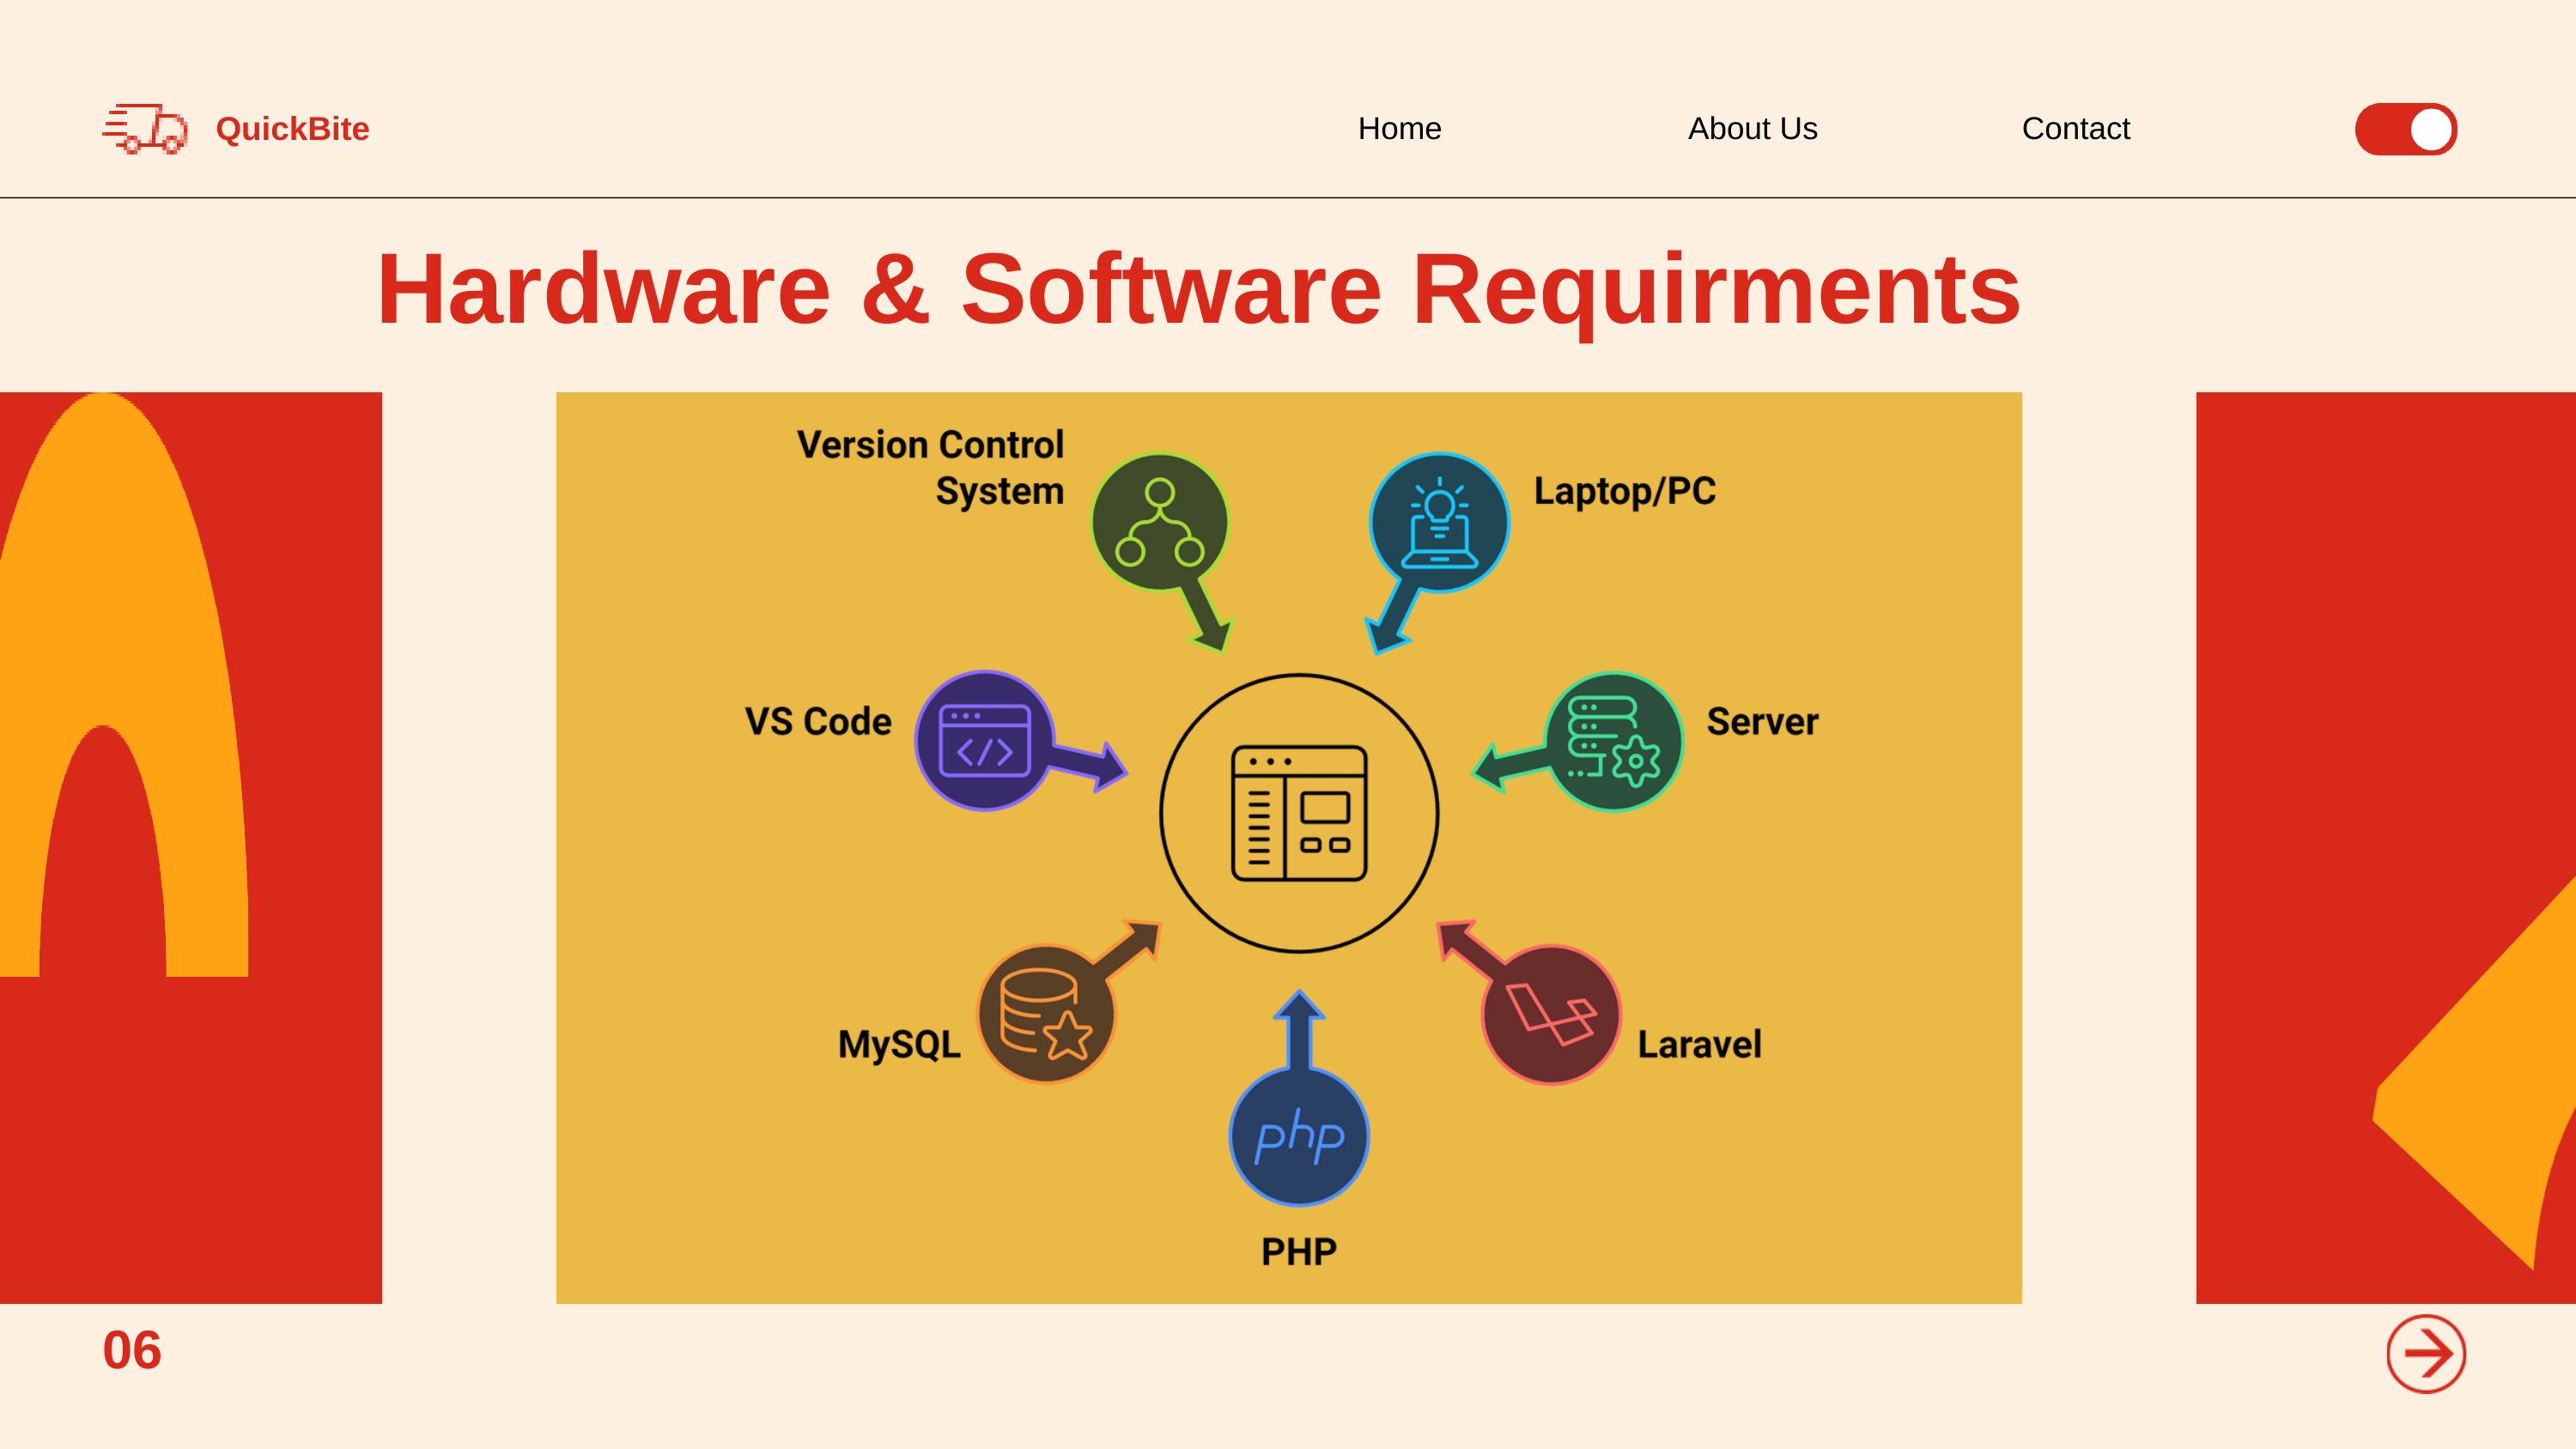

QuickBite
Home
About Us
Contact

Hardware & Software Requirments

06